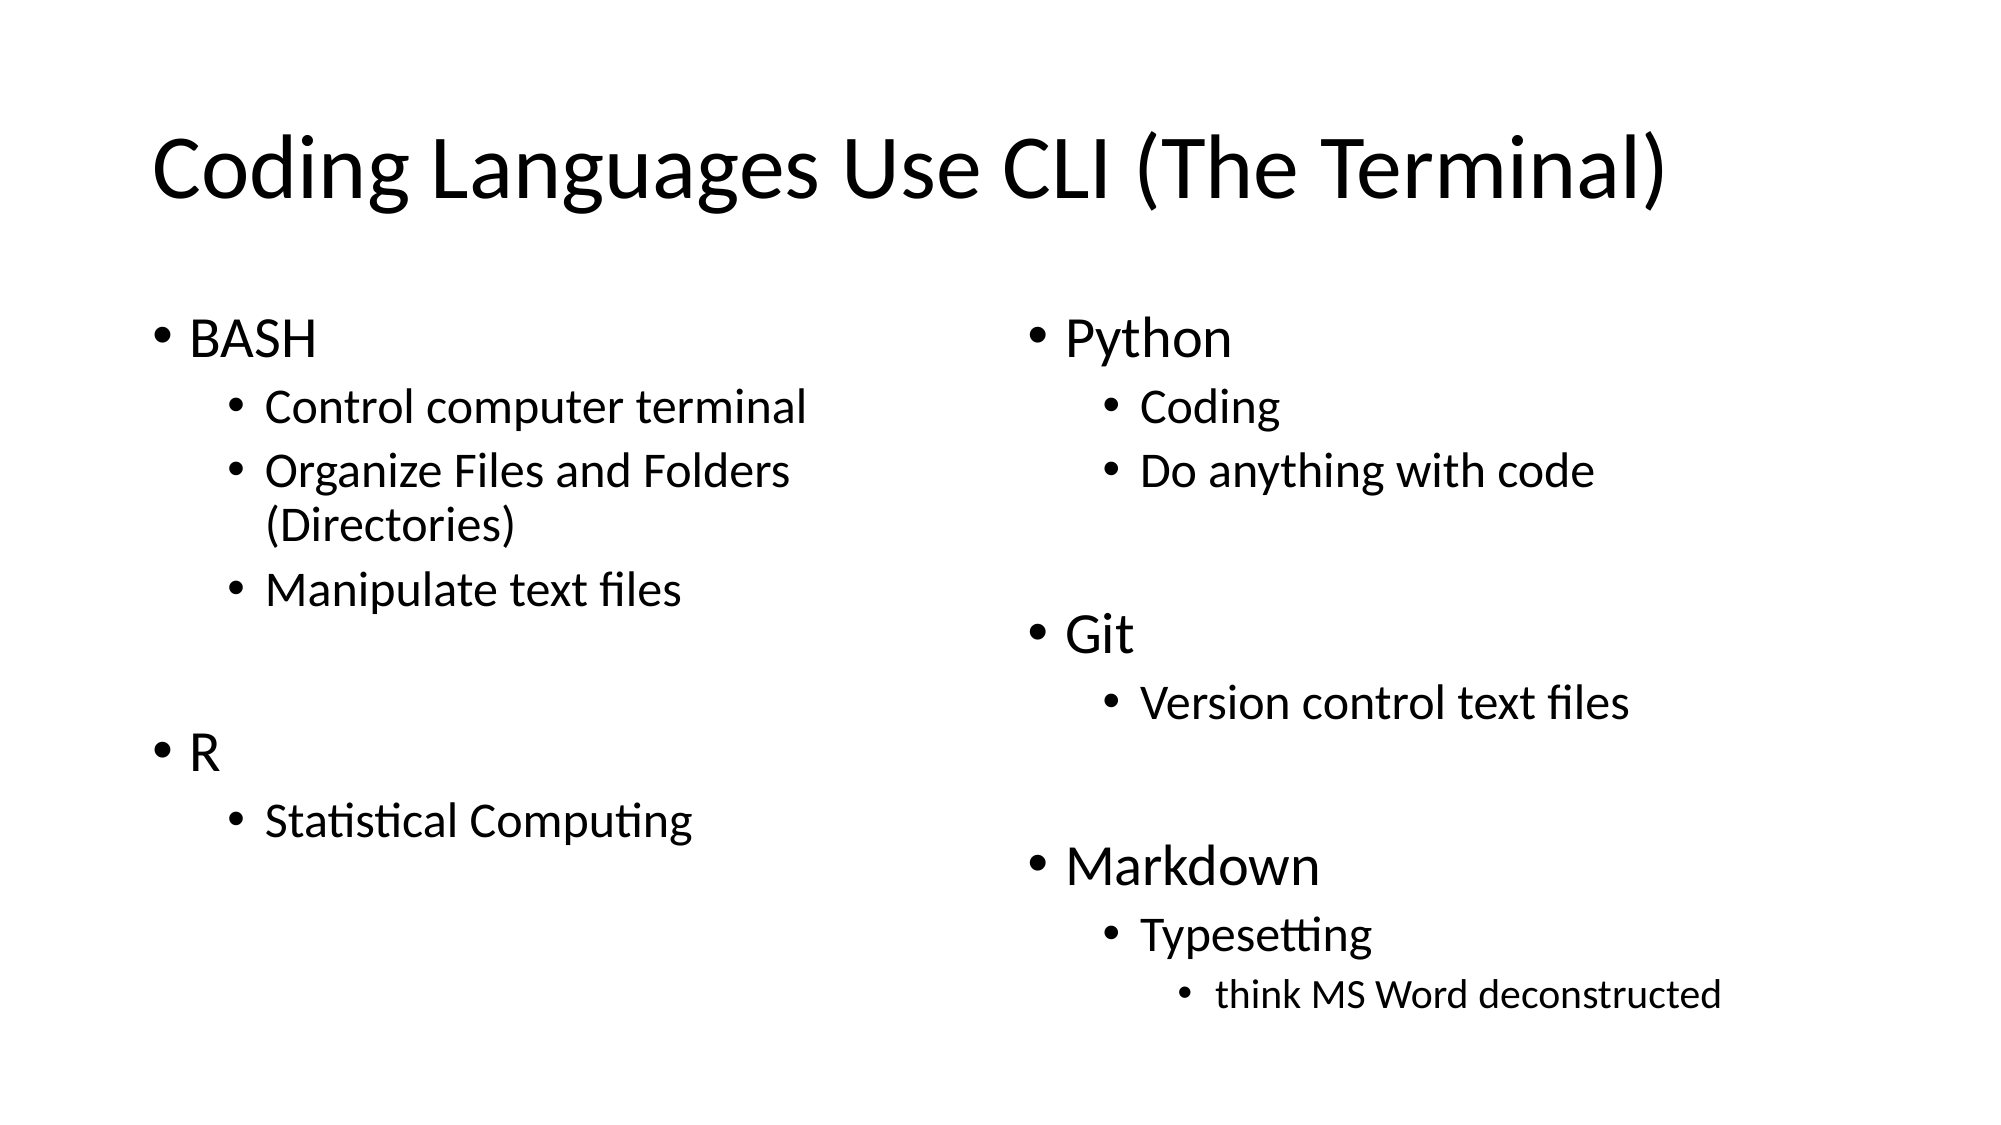

# Coding Languages Use CLI (The Terminal)
BASH
Control computer terminal
Organize Files and Folders (Directories)
Manipulate text files

R
Statistical Computing
Python
Coding
Do anything with code

Git
Version control text files

Markdown
Typesetting
think MS Word deconstructed